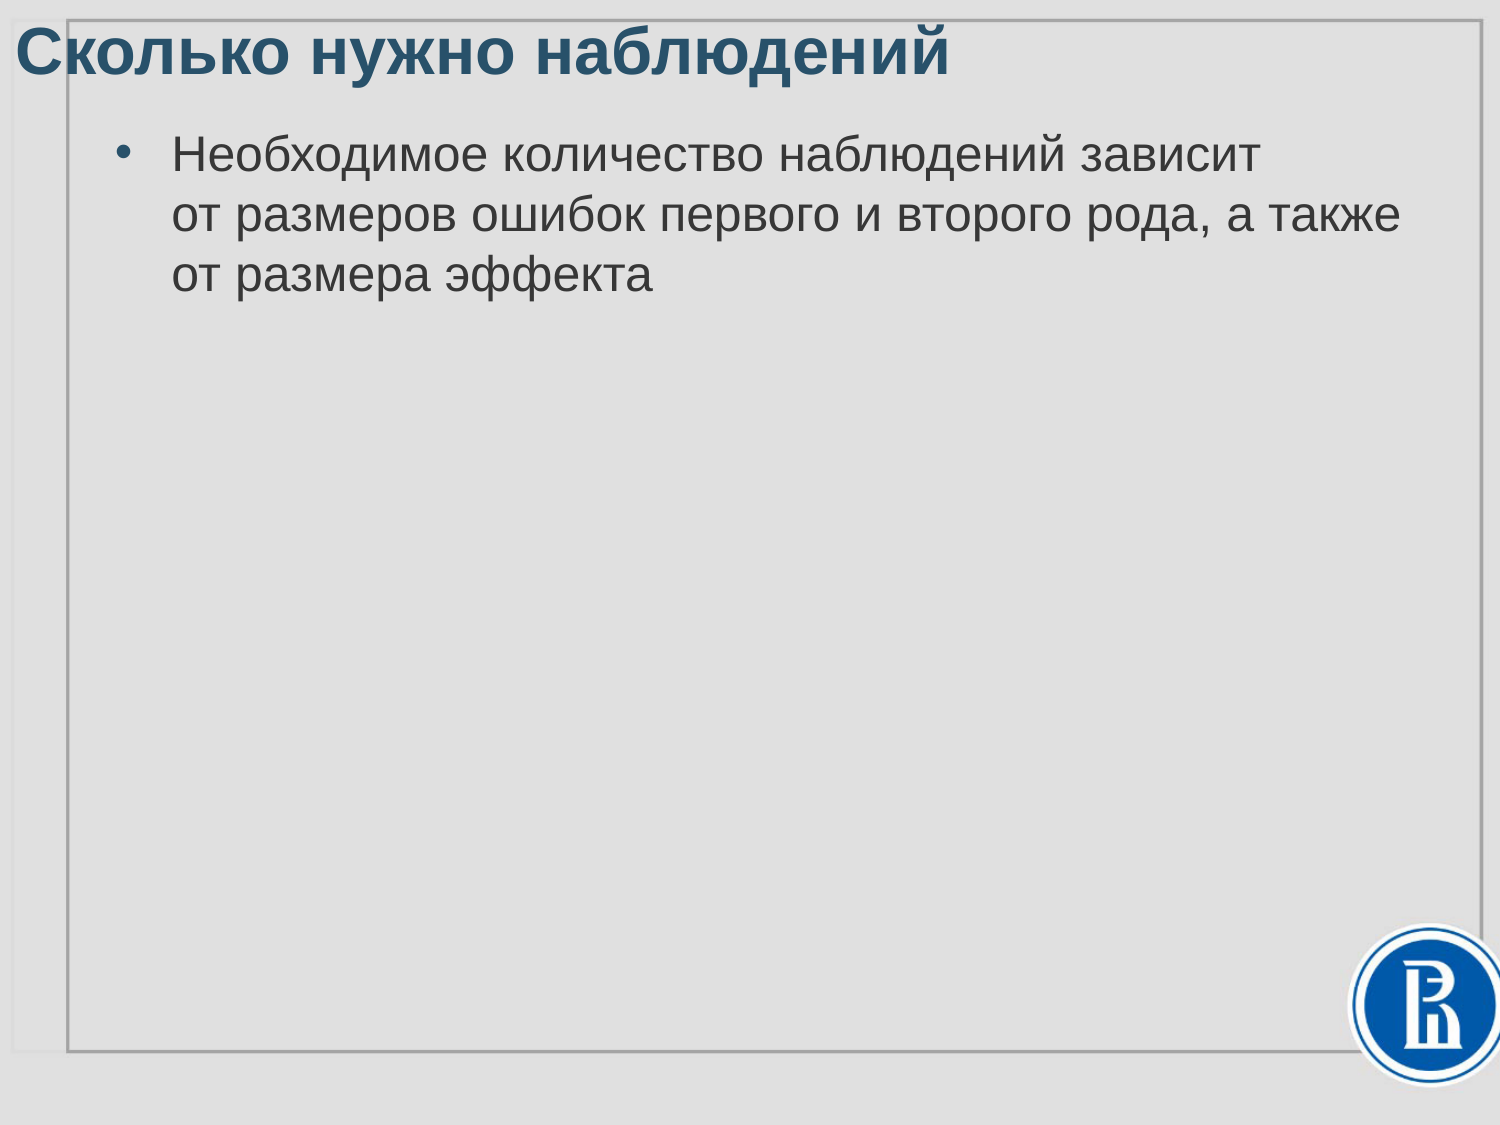

# Сколько нужно наблюдений
Необходимое количество наблюдений зависит
от размеров ошибок первого и второго рода, а также
от размера эффекта